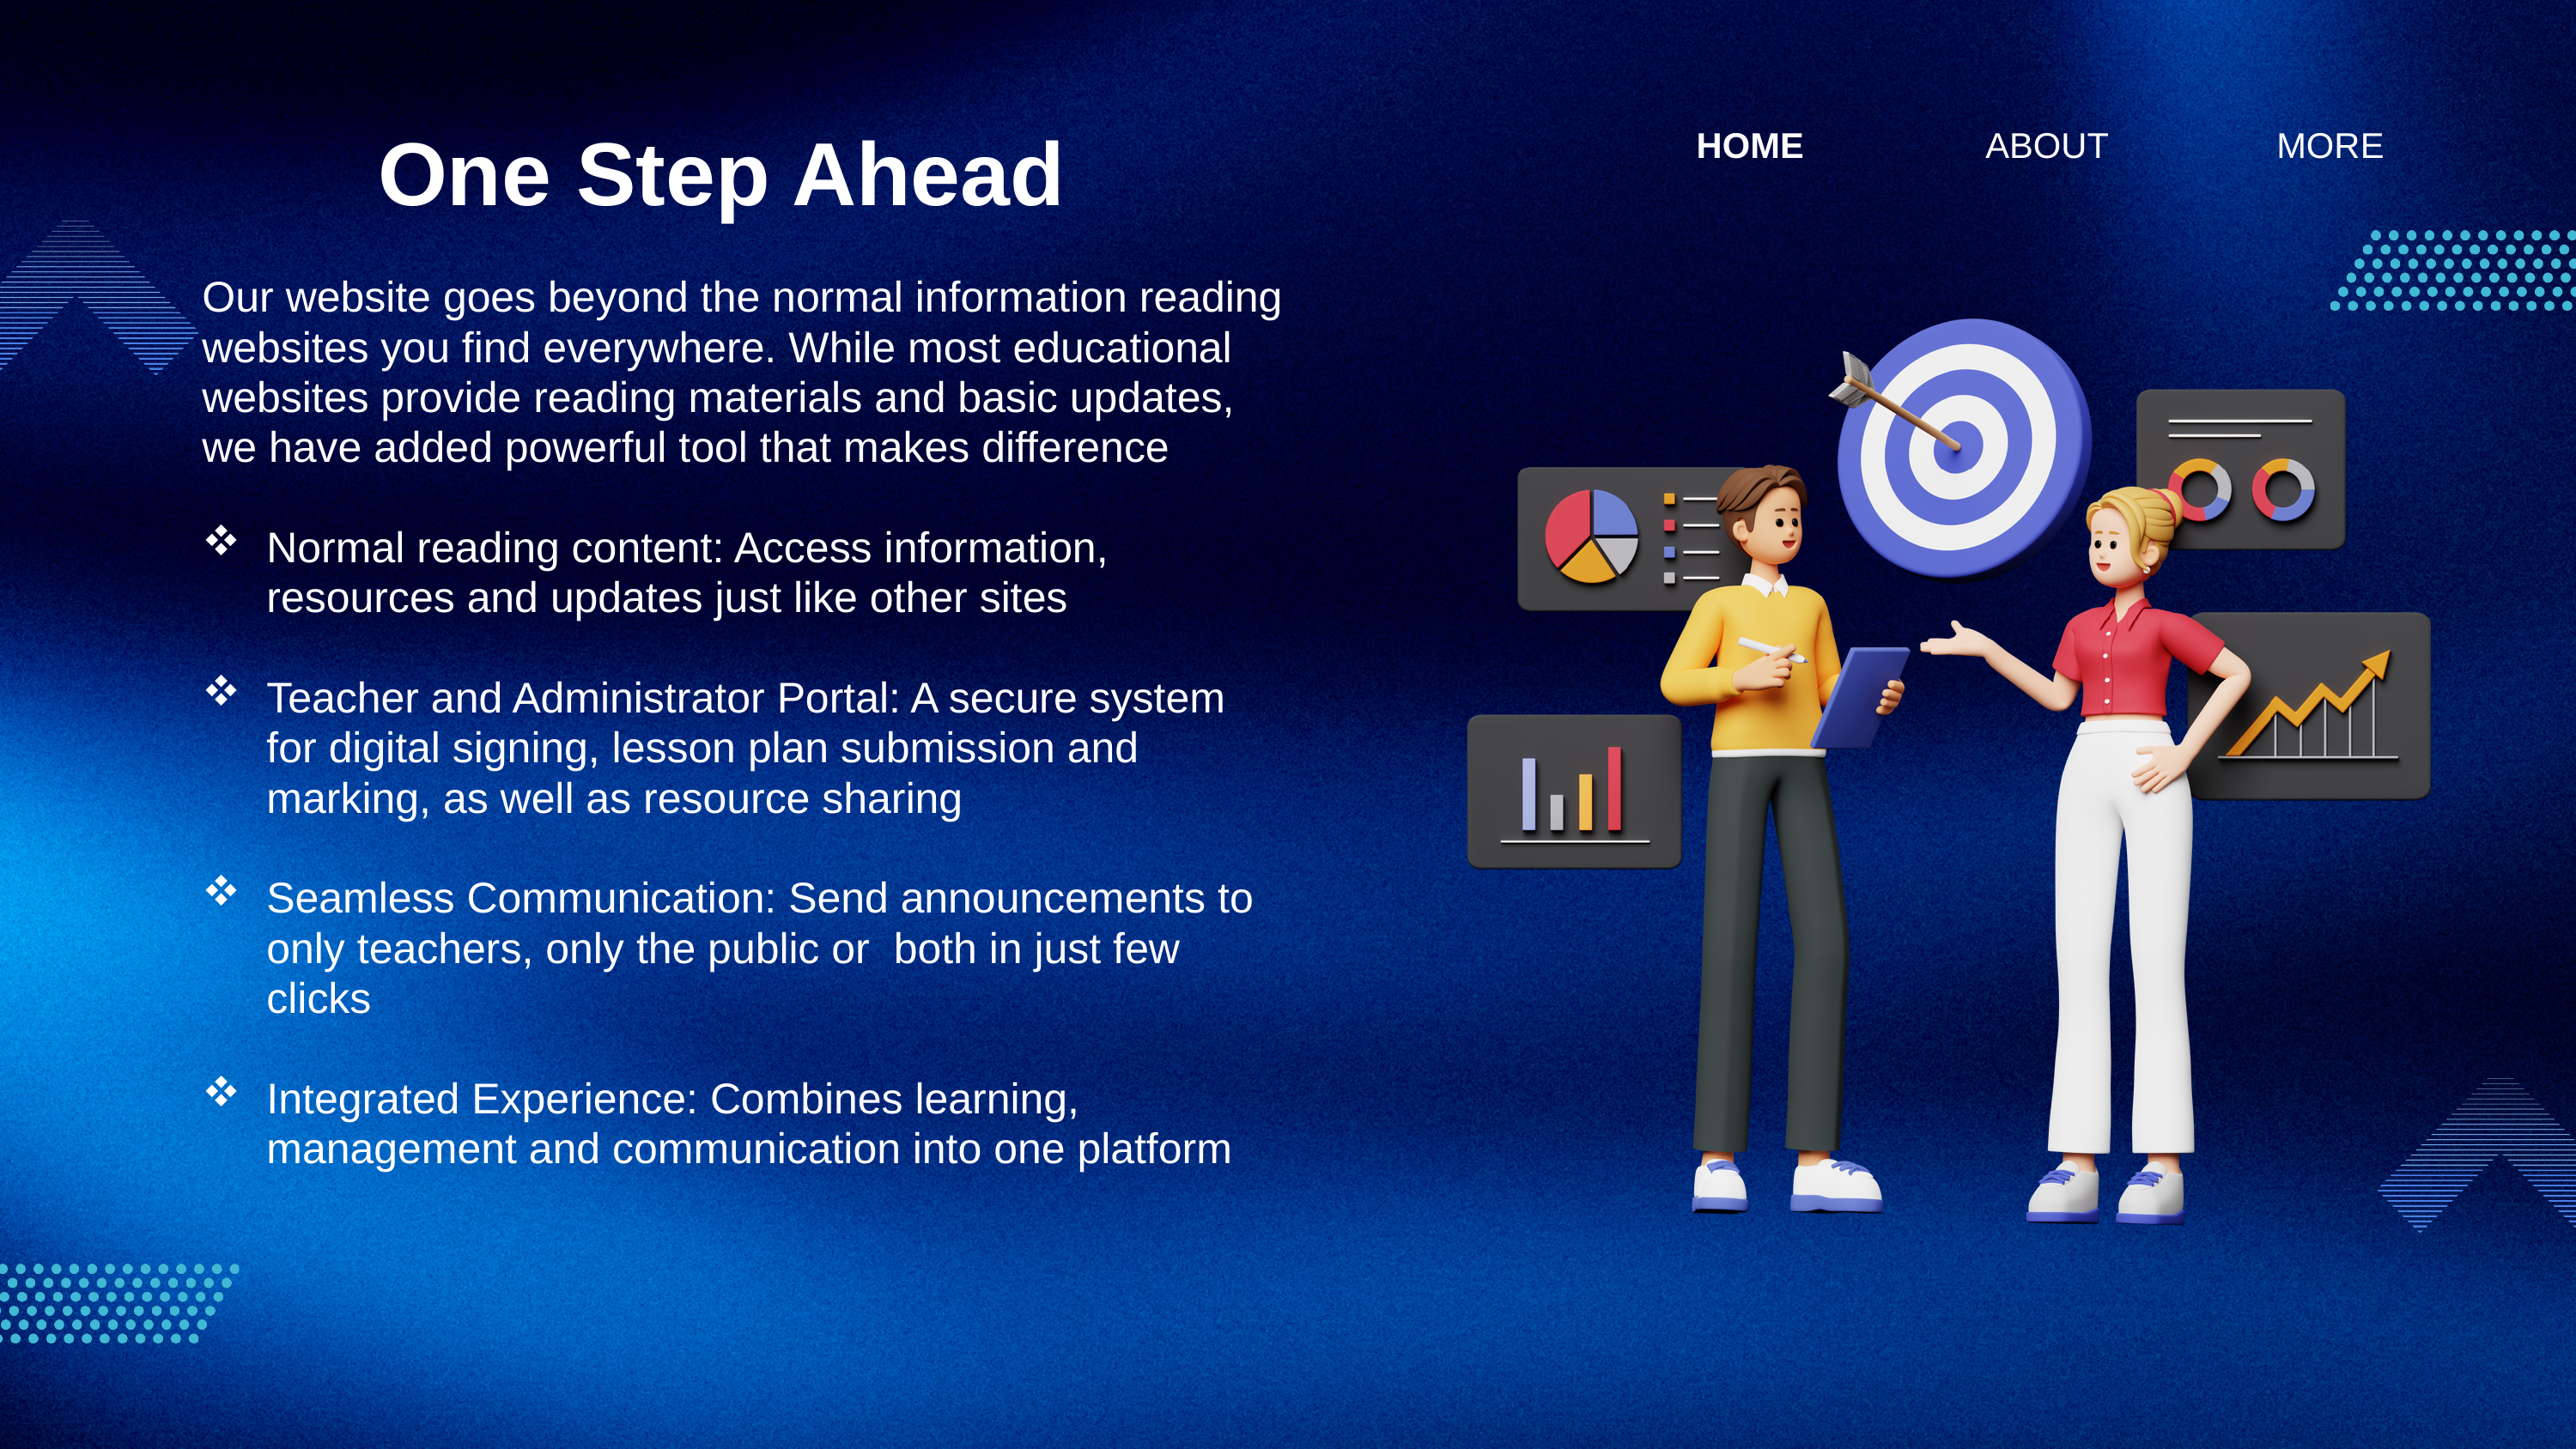

One Step Ahead
HOME
ABOUT
MORE

Our website goes beyond the normal information reading websites you find everywhere. While most educational websites provide reading materials and basic updates, we have added powerful tool that makes difference

Normal reading content: Access information, resources and updates just like other sites

Teacher and Administrator Portal: A secure system for digital signing, lesson plan submission and marking, as well as resource sharing

Seamless Communication: Send announcements to only teachers, only the public or  both in just few clicks

Integrated Experience: Combines learning, management and communication into one platform